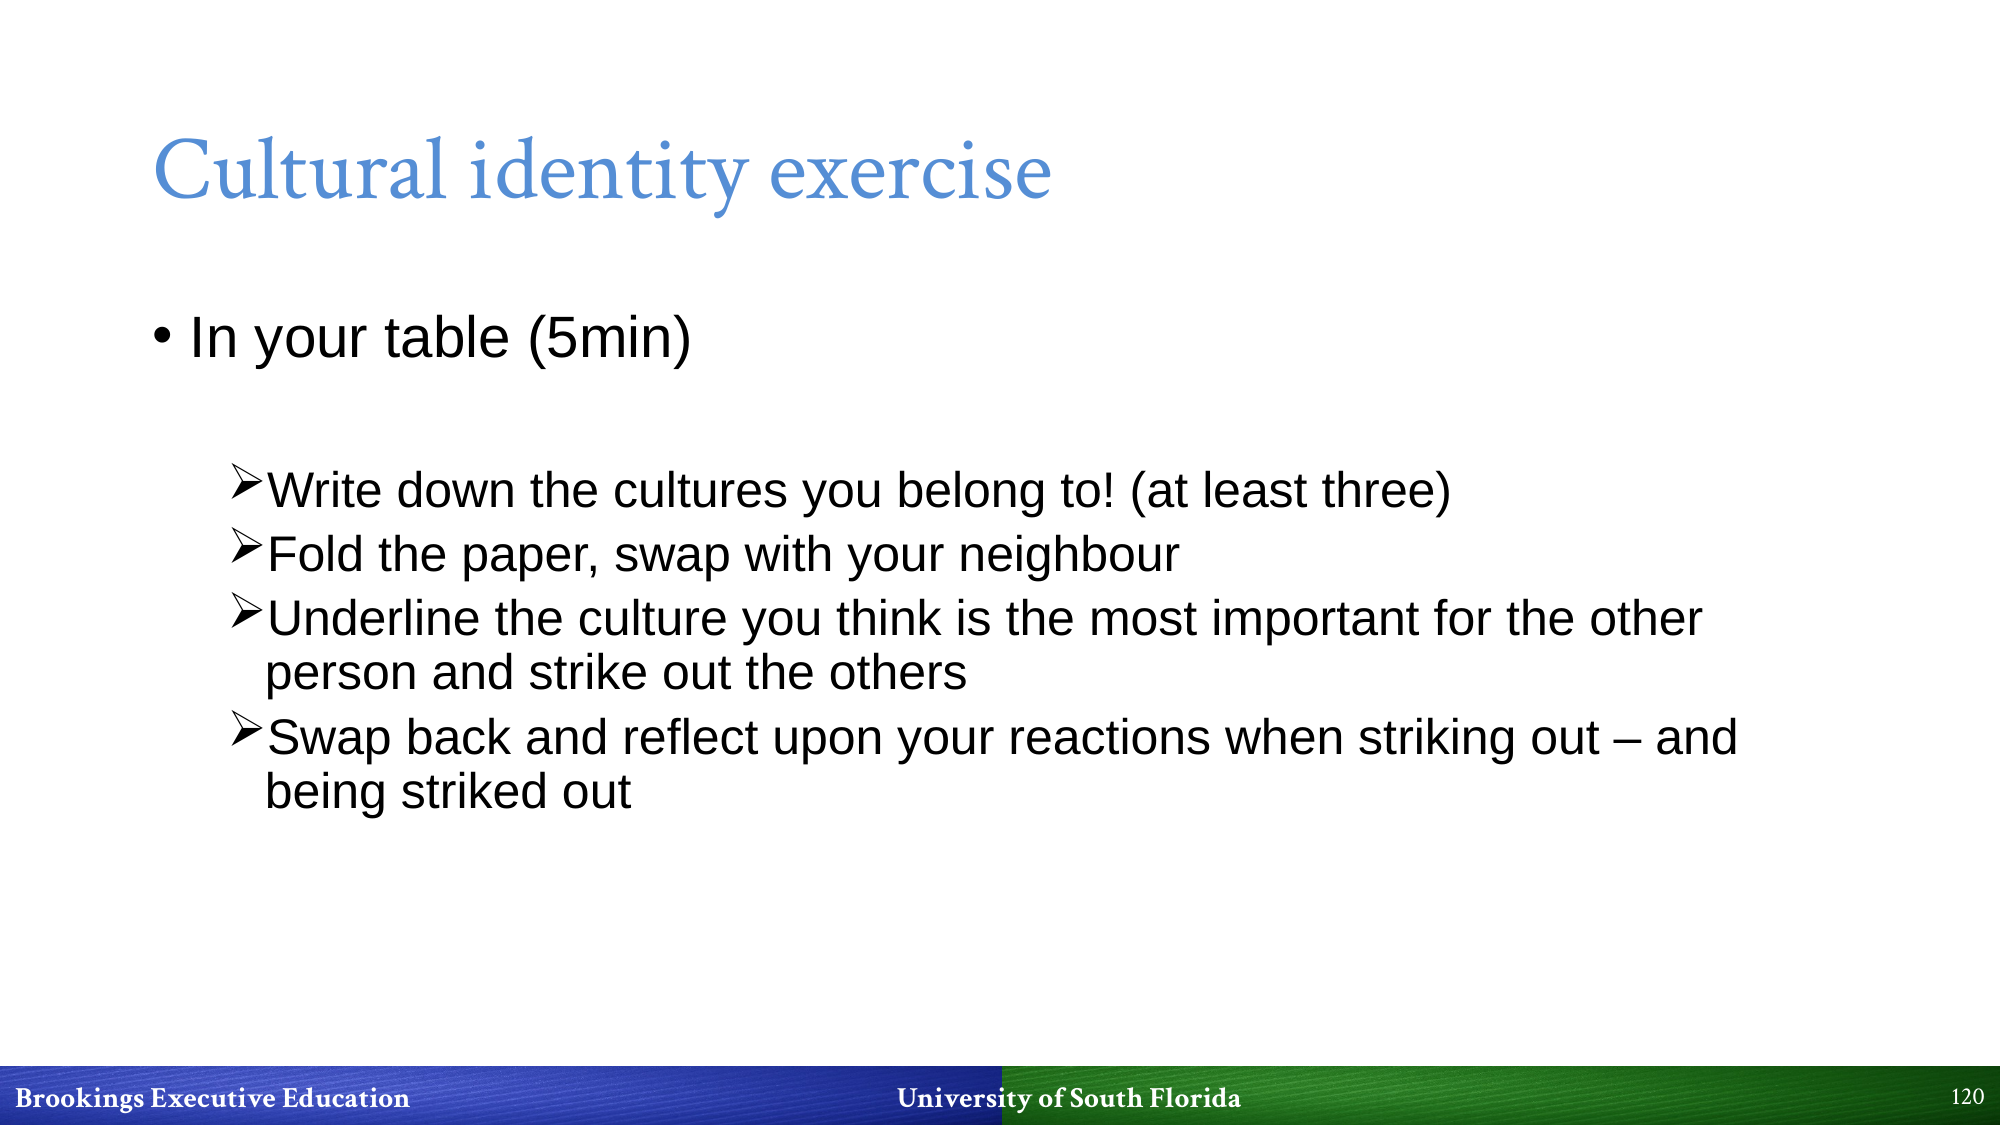

# Cultural identity exercise
In your table (5min)

Write down the cultures you belong to! (at least three)
Fold the paper, swap with your neighbour
Underline the culture you think is the most important for the other person and strike out the others
Swap back and reflect upon your reactions when striking out – and being striked out

120
Brookings Executive Education                              		                University of South Florida